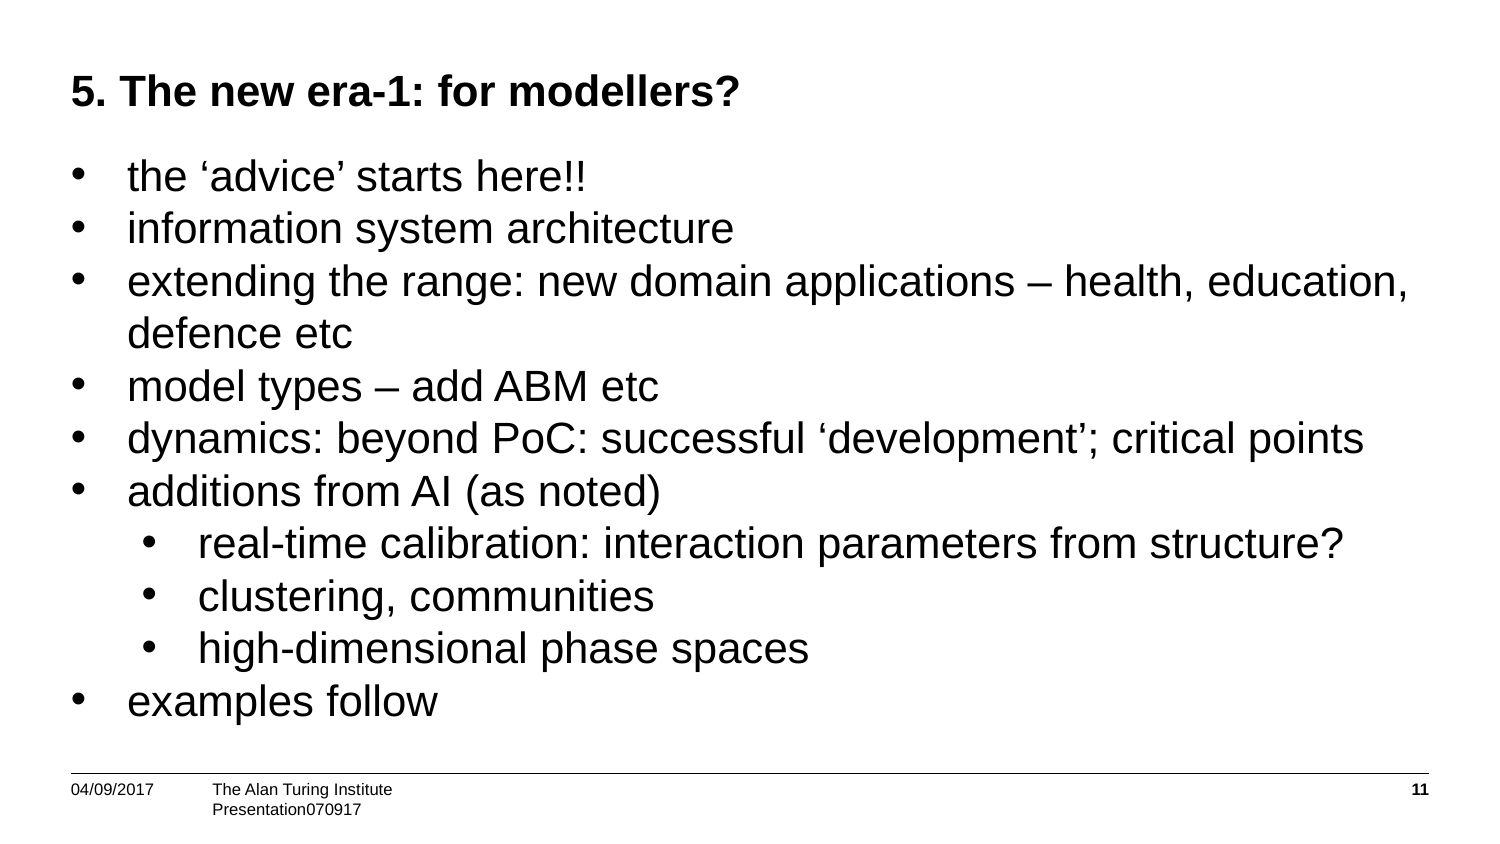

# 5. The new era-1: for modellers?
the ‘advice’ starts here!!
information system architecture
extending the range: new domain applications – health, education, defence etc
model types – add ABM etc
dynamics: beyond PoC: successful ‘development’; critical points
additions from AI (as noted)
real-time calibration: interaction parameters from structure?
clustering, communities
high-dimensional phase spaces
examples follow

04/09/2017
11
Presentation070917